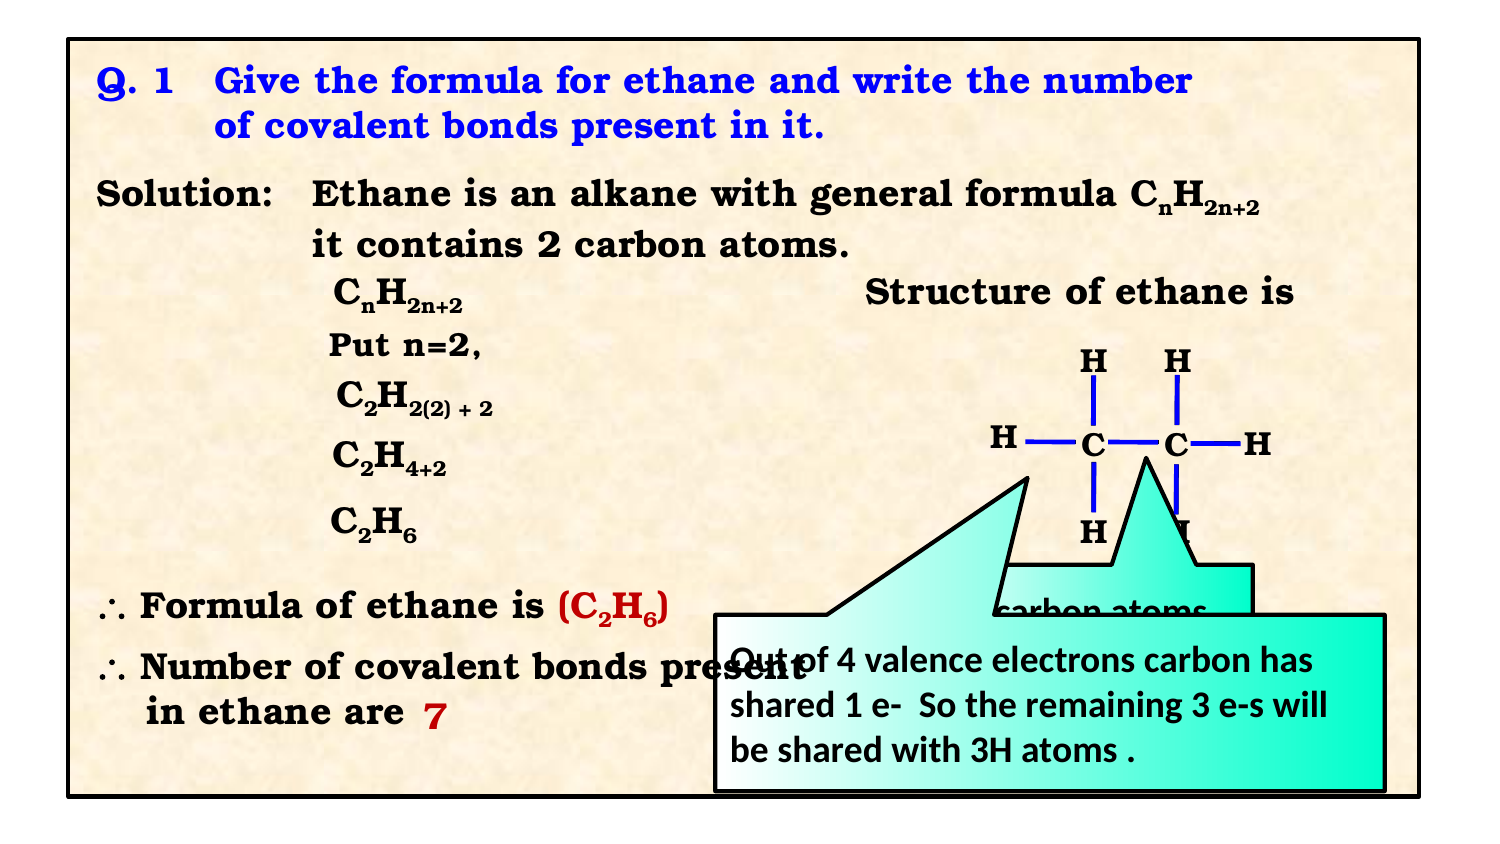

Q. 1
Give the formula for ethane and write the number of covalent bonds present in it.
Solution:
Ethane is an alkane with general formula CnH2n+2
it contains 2 carbon atoms.
CnH2n+2
Structure of ethane is
Put n=2,
H
H
C2H2(2) + 2
H
H
C
C
C2H4+2
C2H6
H
H
The carbon atoms will be connected by a single bond.
Ethane
∴ Formula of ethane is (C2H6)
Out of 4 valence electrons carbon has shared 1 e-  So the remaining 3 e-s will be shared with 3H atoms .
∴ Number of covalent bonds present
    in ethane are
7